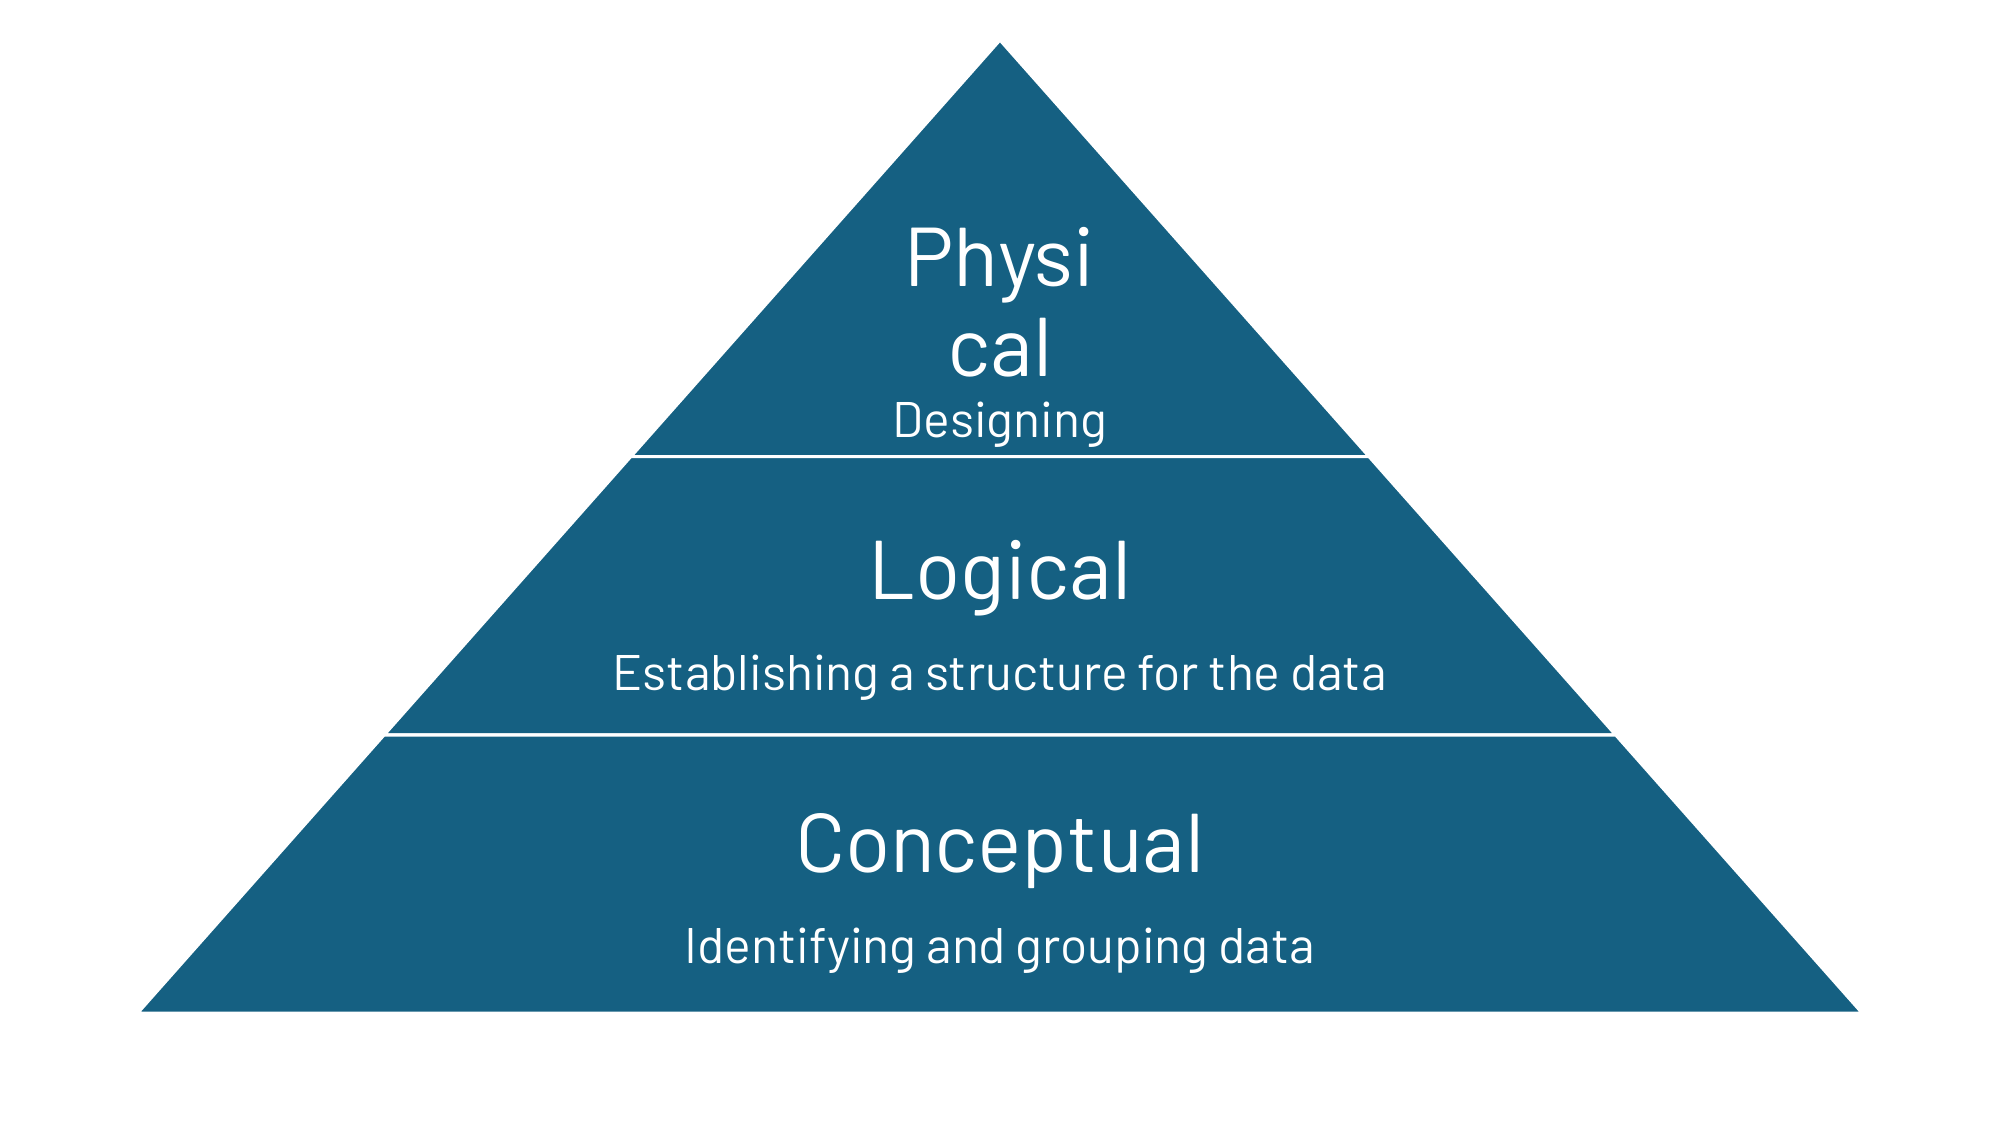

Physical
Designing database
specific elements
Logical
Establishing a structure for the data
Conceptual
Identifying and grouping data